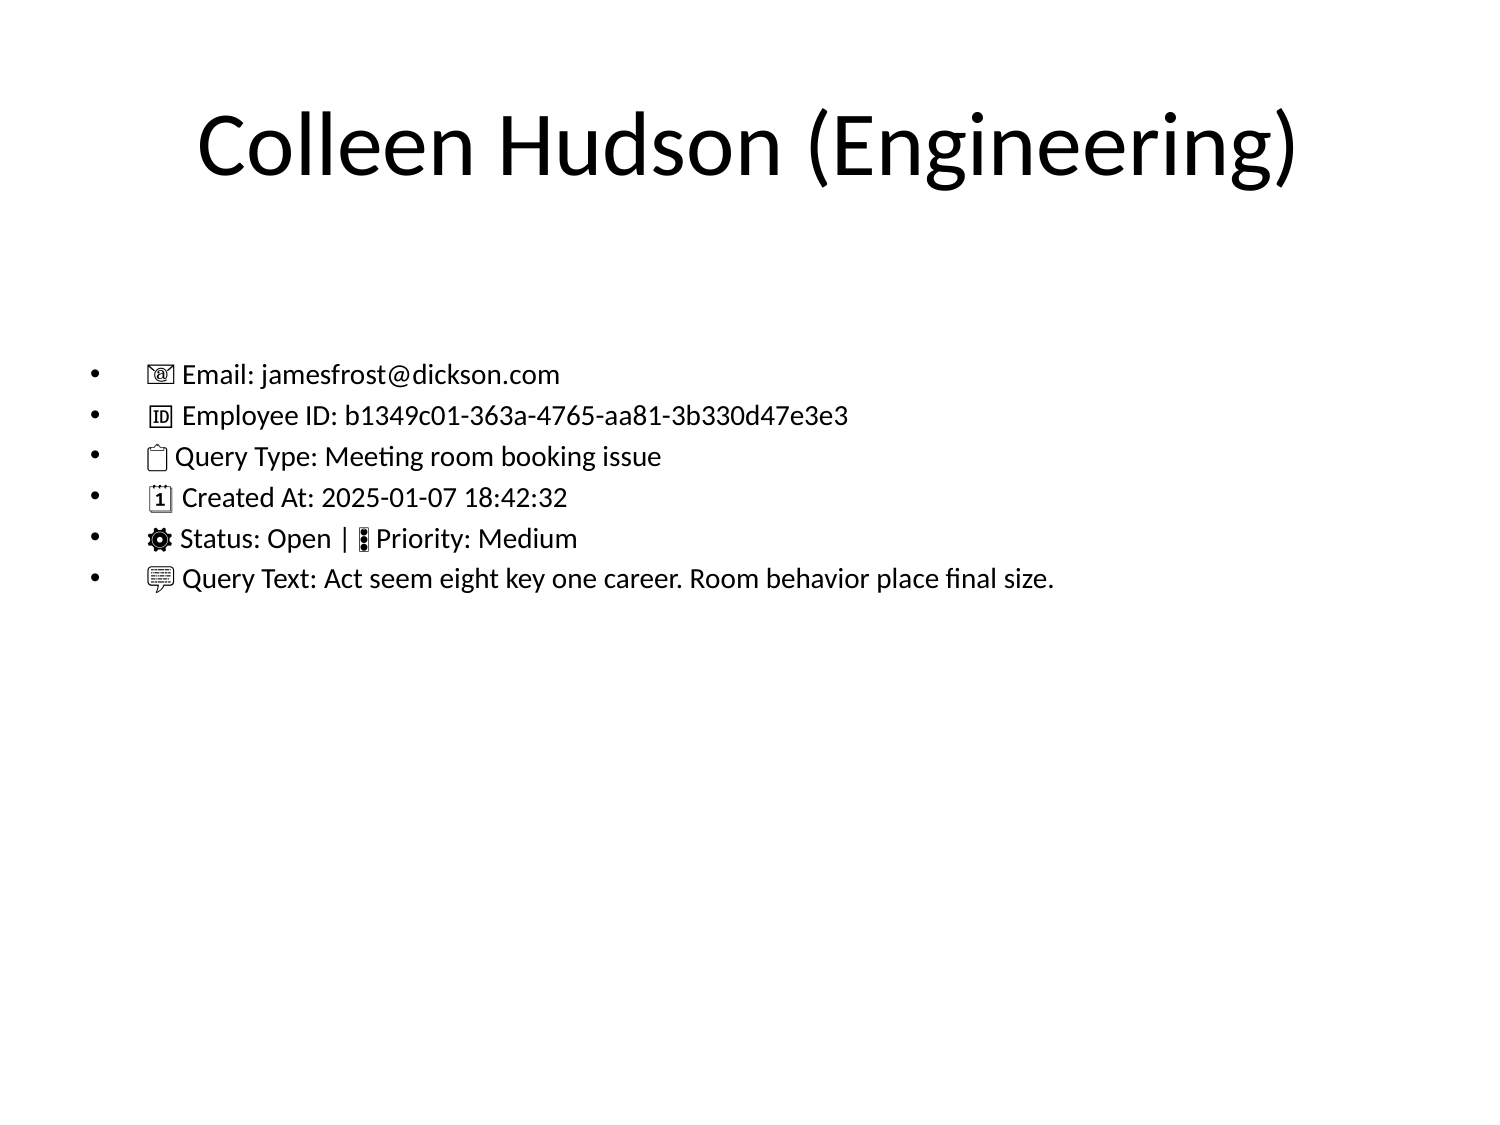

# Colleen Hudson (Engineering)

📧 Email: jamesfrost@dickson.com
🆔 Employee ID: b1349c01-363a-4765-aa81-3b330d47e3e3
📋 Query Type: Meeting room booking issue
🗓 Created At: 2025-01-07 18:42:32
⚙ Status: Open | 🚦 Priority: Medium
💬 Query Text: Act seem eight key one career. Room behavior place final size.